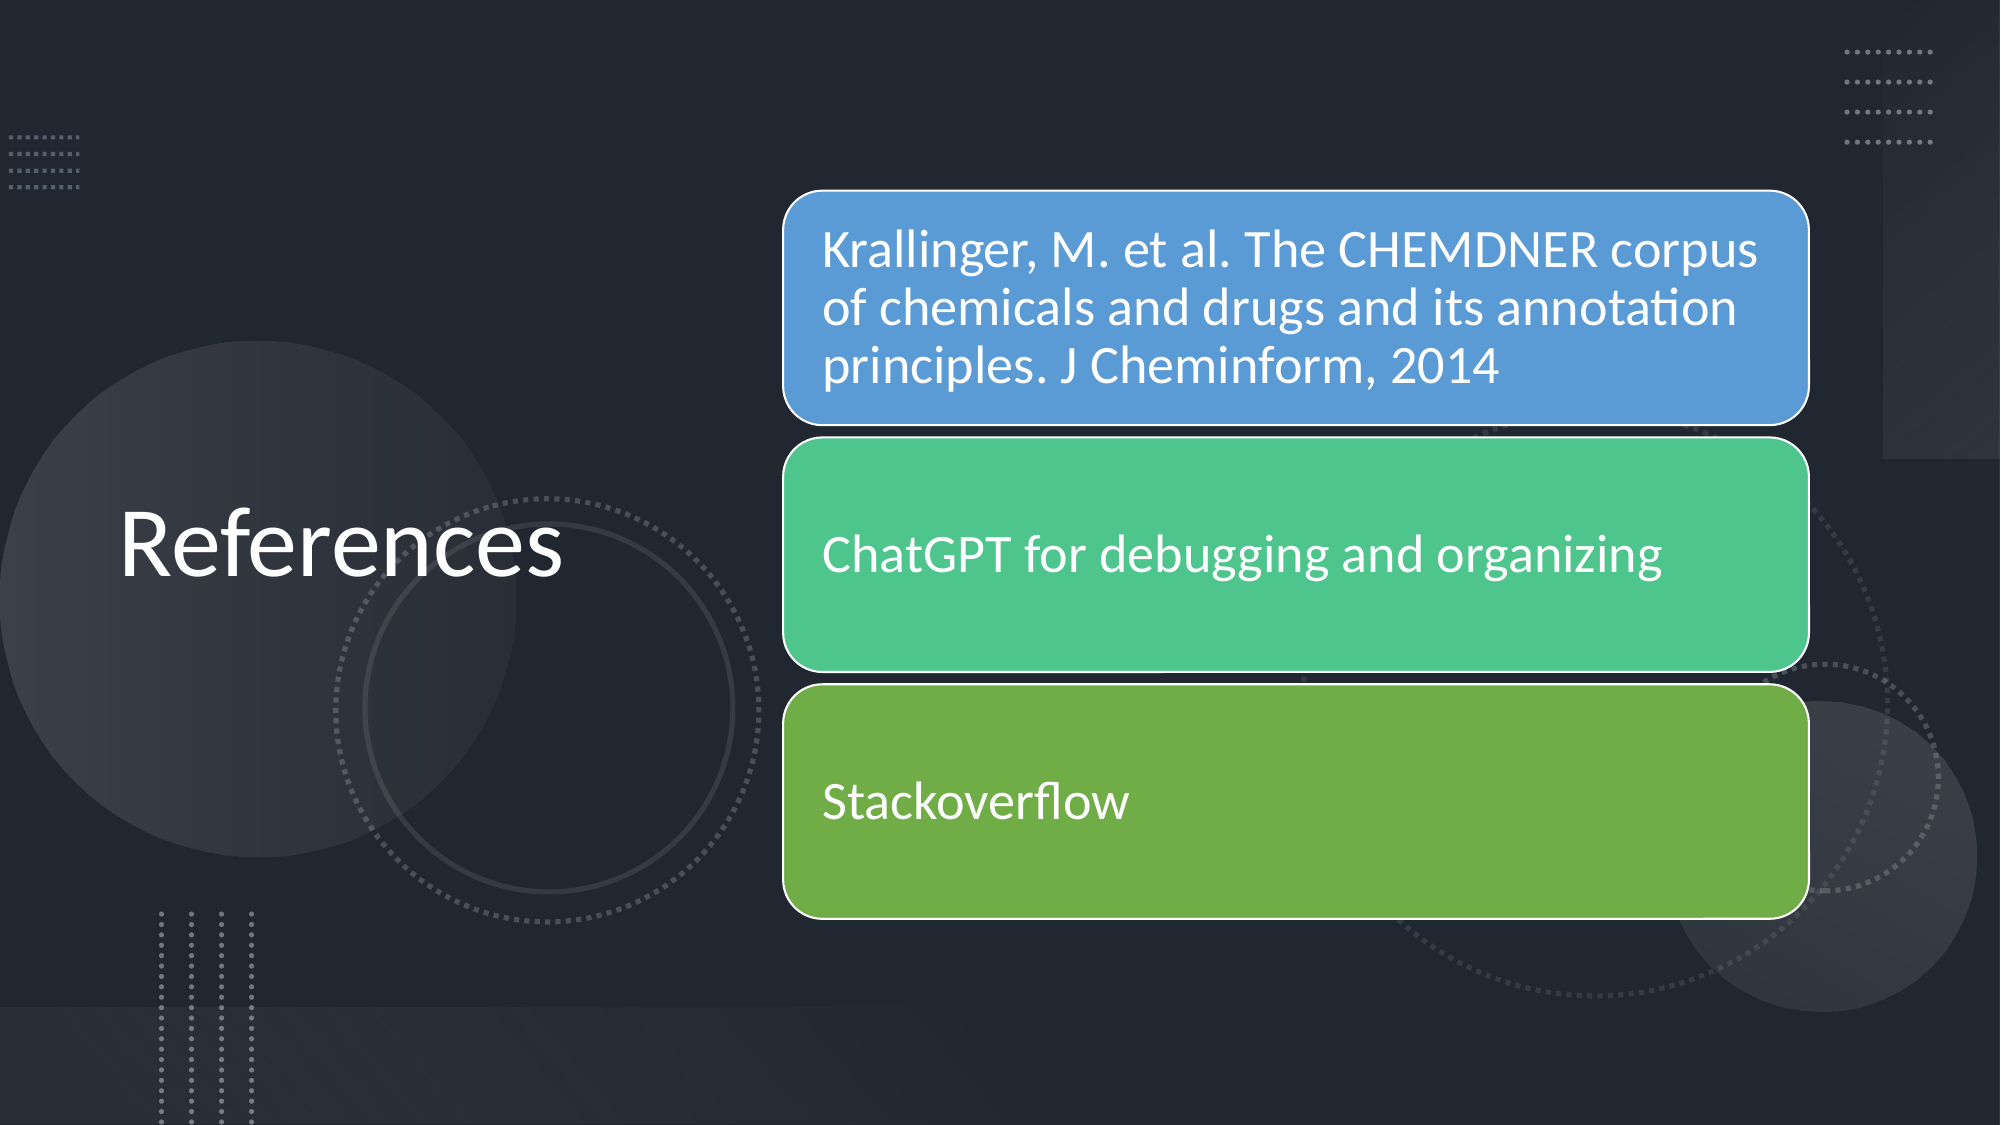

# References
Krallinger, M. et al. The CHEMDNER corpus of chemicals and drugs and its annotation principles. J Cheminform, 2014
ChatGPT for debugging and organizing
Stackoverflow